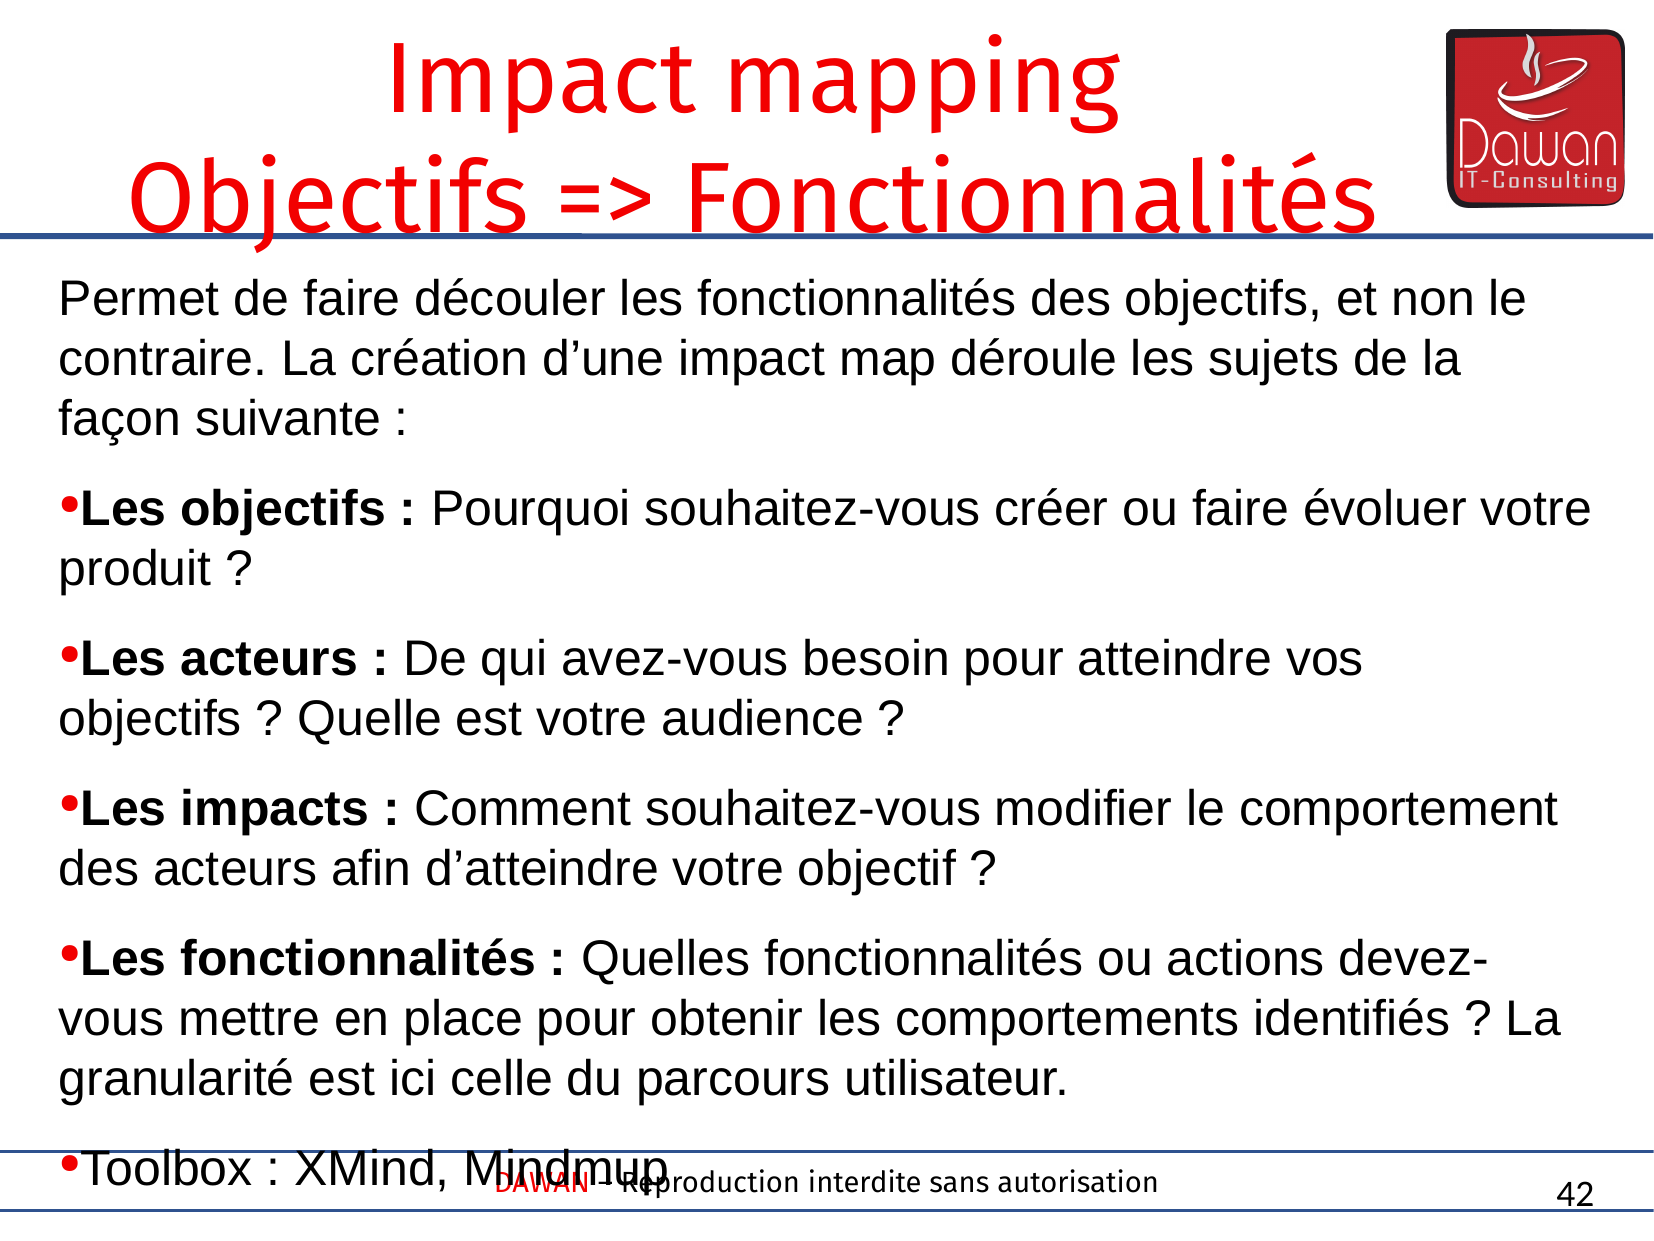

Impact mapping
Objectifs => Fonctionnalités
Permet de faire découler les fonctionnalités des objectifs, et non le contraire. La création d’une impact map déroule les sujets de la façon suivante :
Les objectifs : Pourquoi souhaitez-vous créer ou faire évoluer votre produit ?
Les acteurs : De qui avez-vous besoin pour atteindre vos objectifs ? Quelle est votre audience ?
Les impacts : Comment souhaitez-vous modifier le comportement des acteurs afin d’atteindre votre objectif ?
Les fonctionnalités : Quelles fonctionnalités ou actions devez-vous mettre en place pour obtenir les comportements identifiés ? La granularité est ici celle du parcours utilisateur.
Toolbox : XMind, Mindmup

42